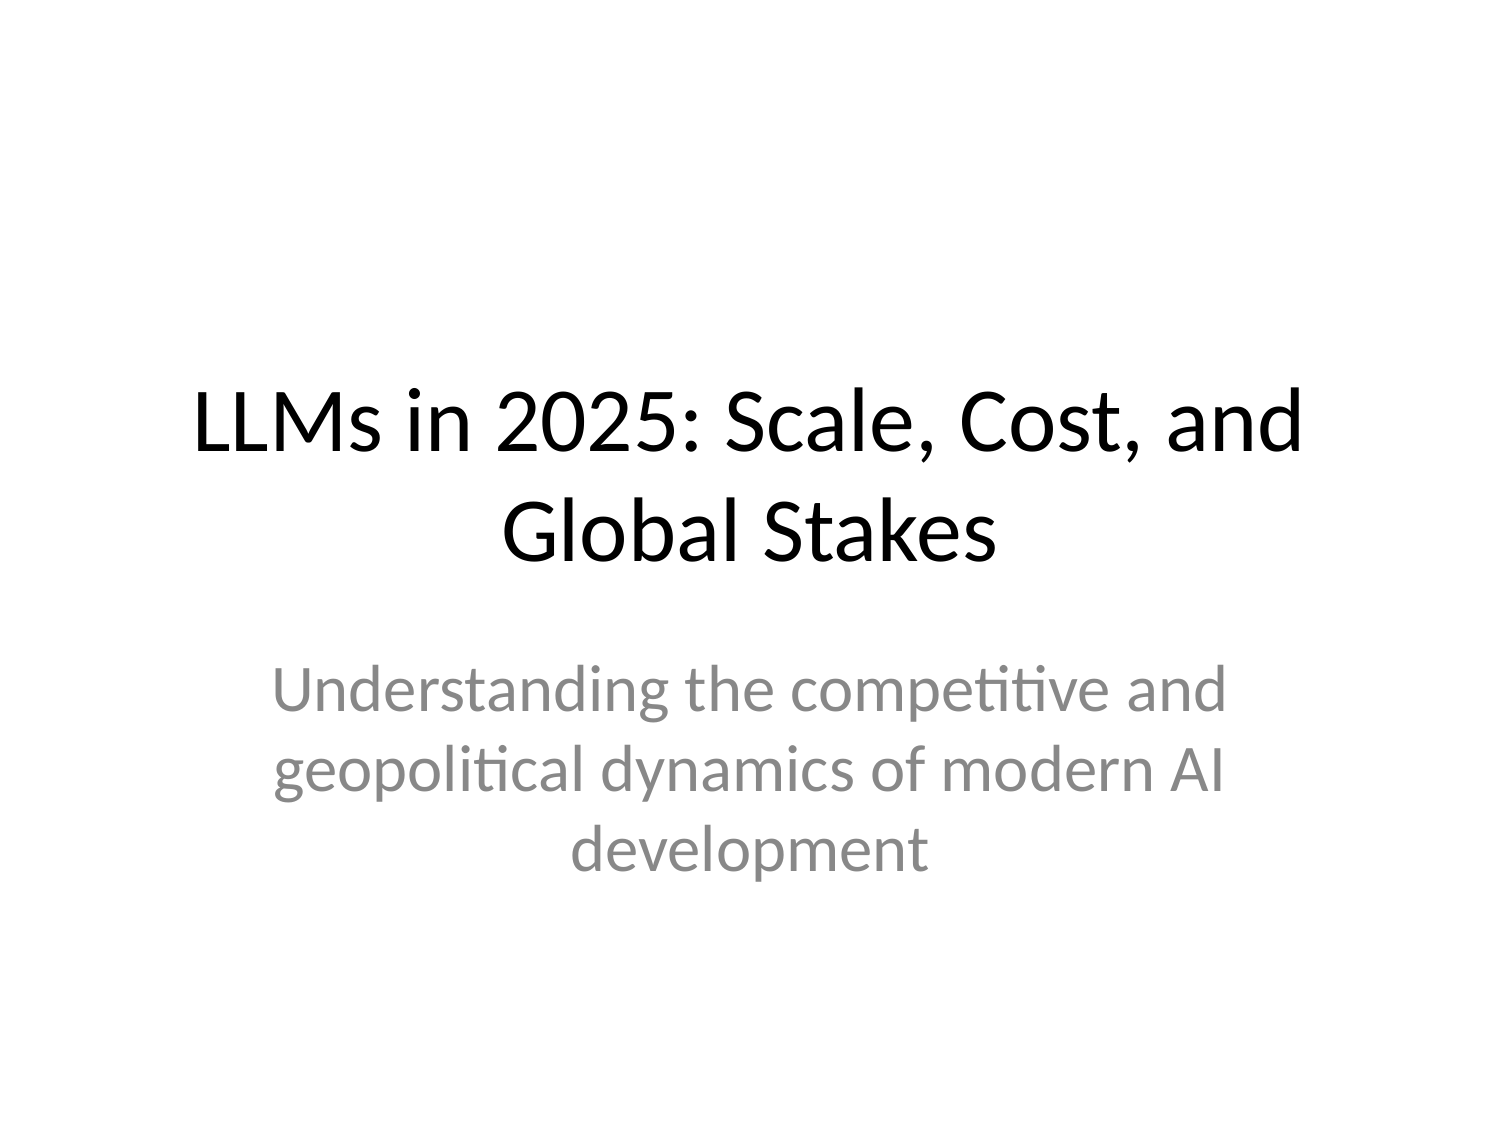

# LLMs in 2025: Scale, Cost, and Global Stakes
Understanding the competitive and geopolitical dynamics of modern AI development